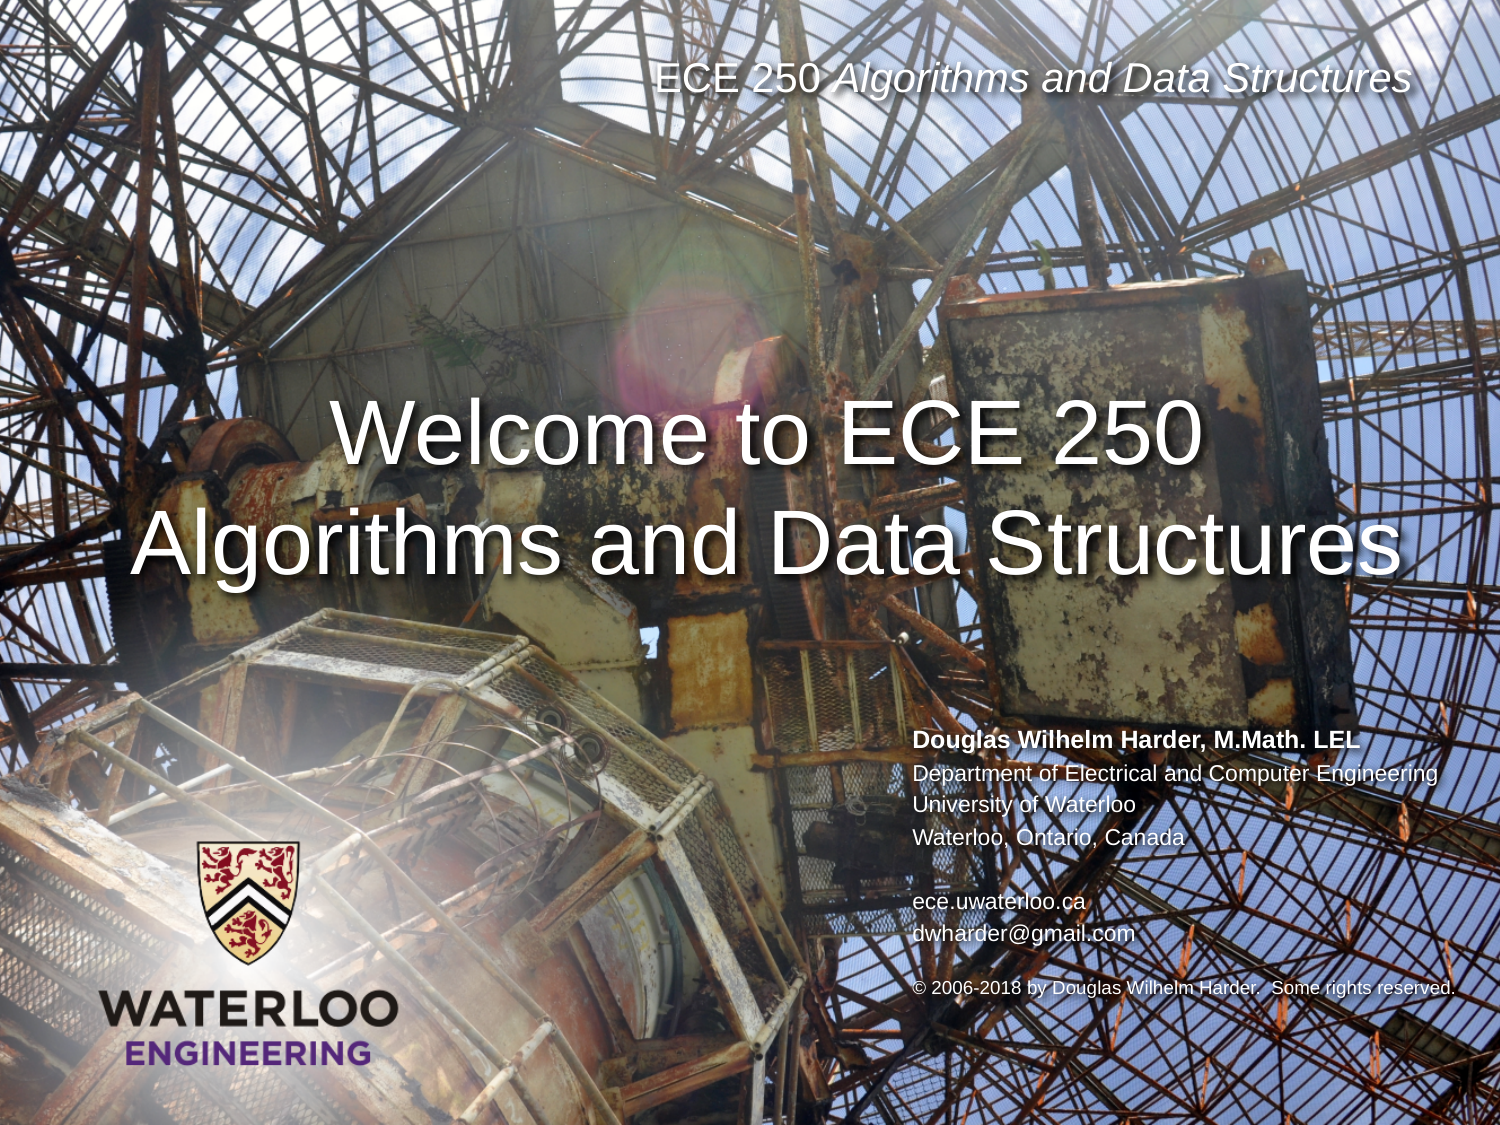

Welcome to ECE 250
Algorithms and Data Structures